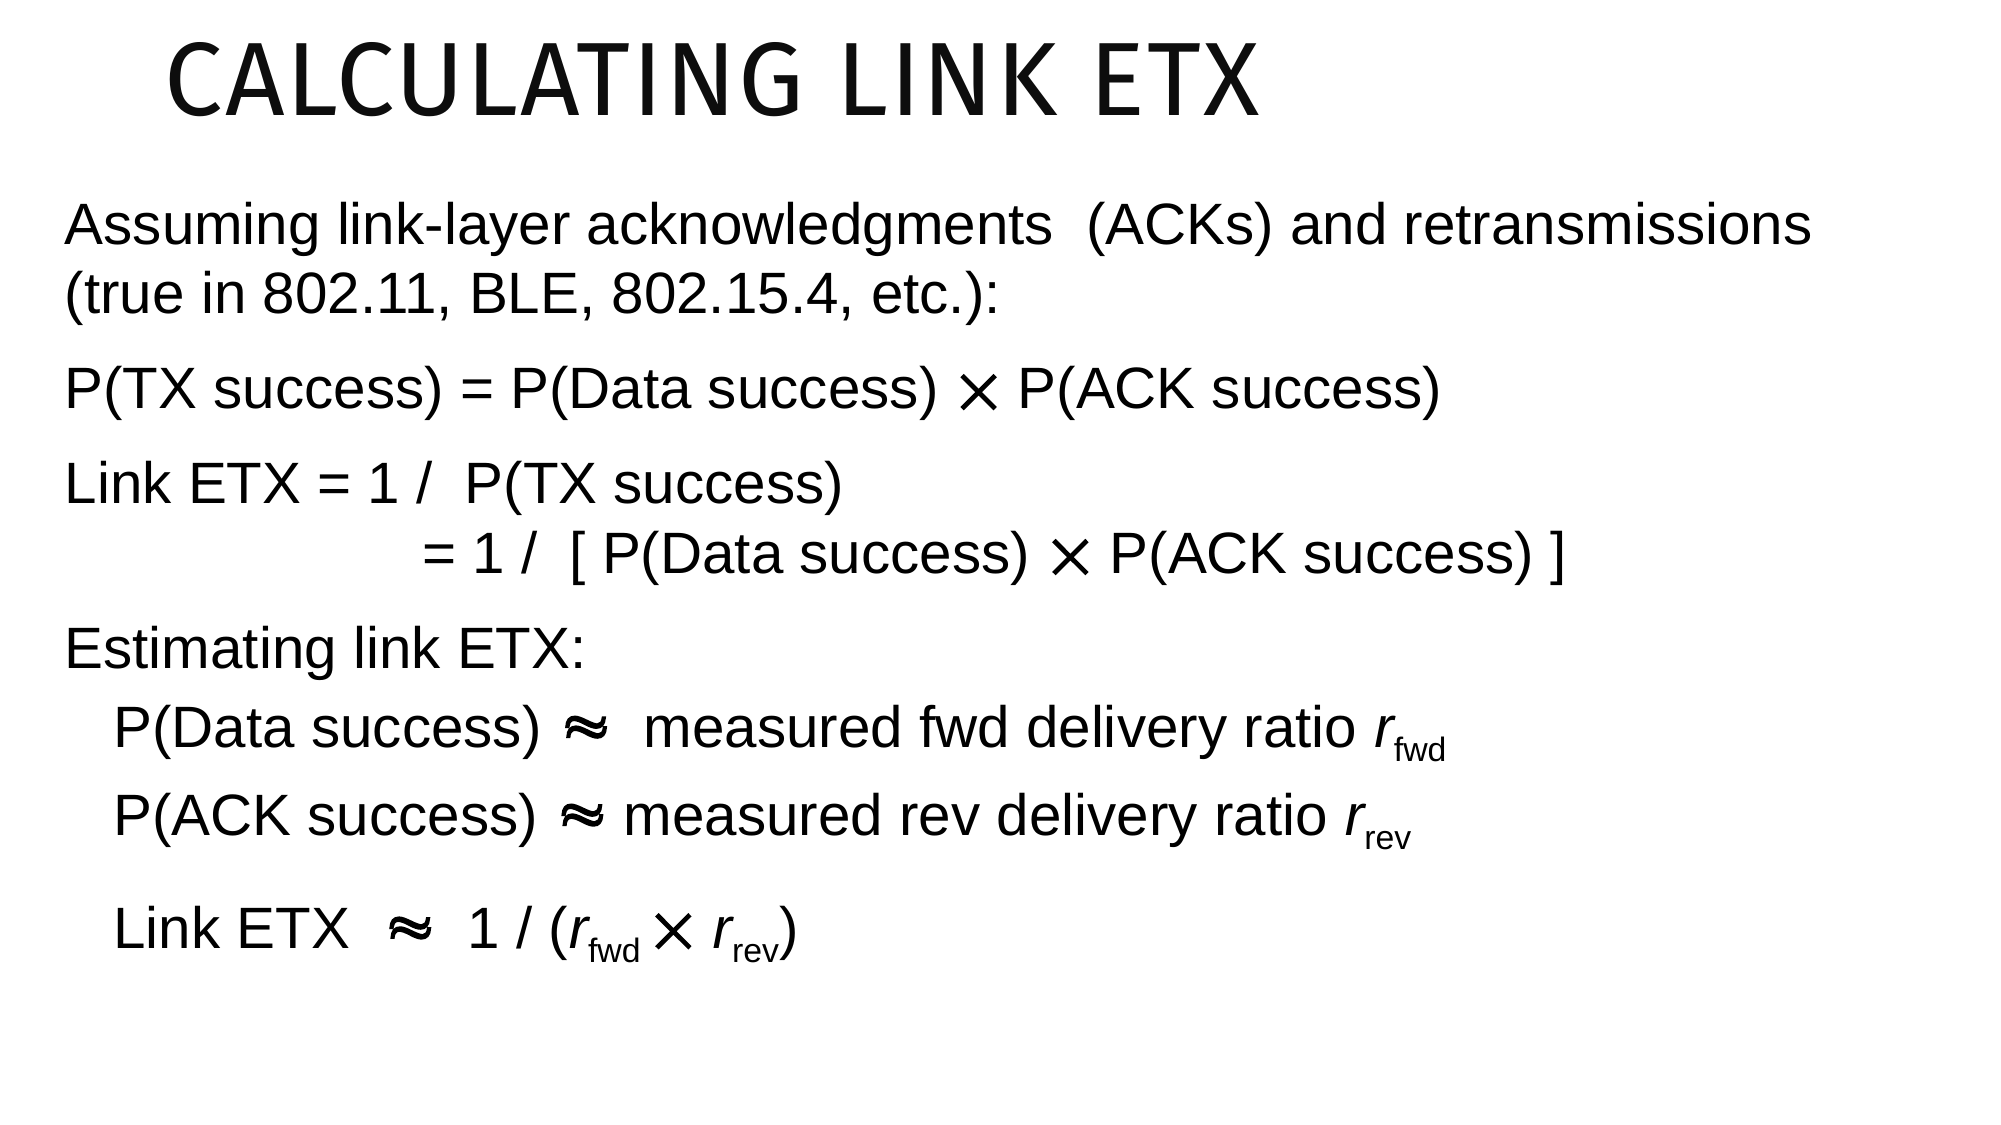

# Calculating link ETX
Assuming link-layer acknowledgments  (ACKs) and retransmissions
(true in 802.11, BLE, 802.15.4, etc.):

P(TX success) = P(Data success) × P(ACK success)

Link ETX = 1 /  P(TX success)
                      = 1 /  [ P(Data success) × P(ACK success) ]

Estimating link ETX:
   P(Data success) ≈  measured fwd delivery ratio rfwd
   P(ACK success) ≈ measured rev delivery ratio rrev

   Link ETX  ≈  1 / (rfwd × rrev)